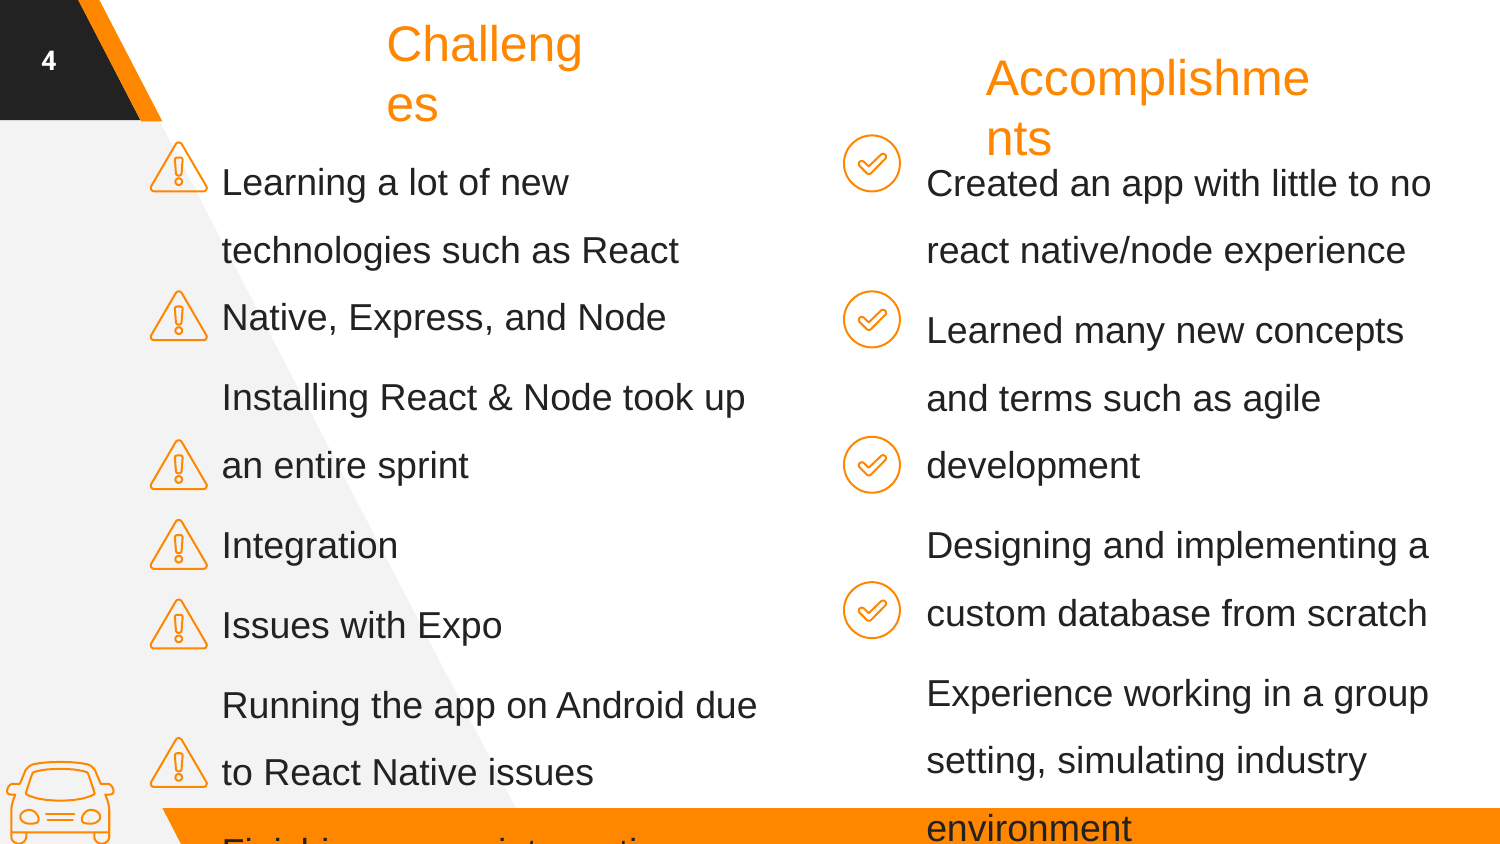

4
Challenges
Accomplishments
Learning a lot of new technologies such as React Native, Express, and Node
Installing React & Node took up an entire sprint
Integration
Issues with Expo
Running the app on Android due to React Native issues
Finishing our sprints on time
Created an app with little to no react native/node experience
Learned many new concepts and terms such as agile development
Designing and implementing a custom database from scratch
Experience working in a group setting, simulating industry environment